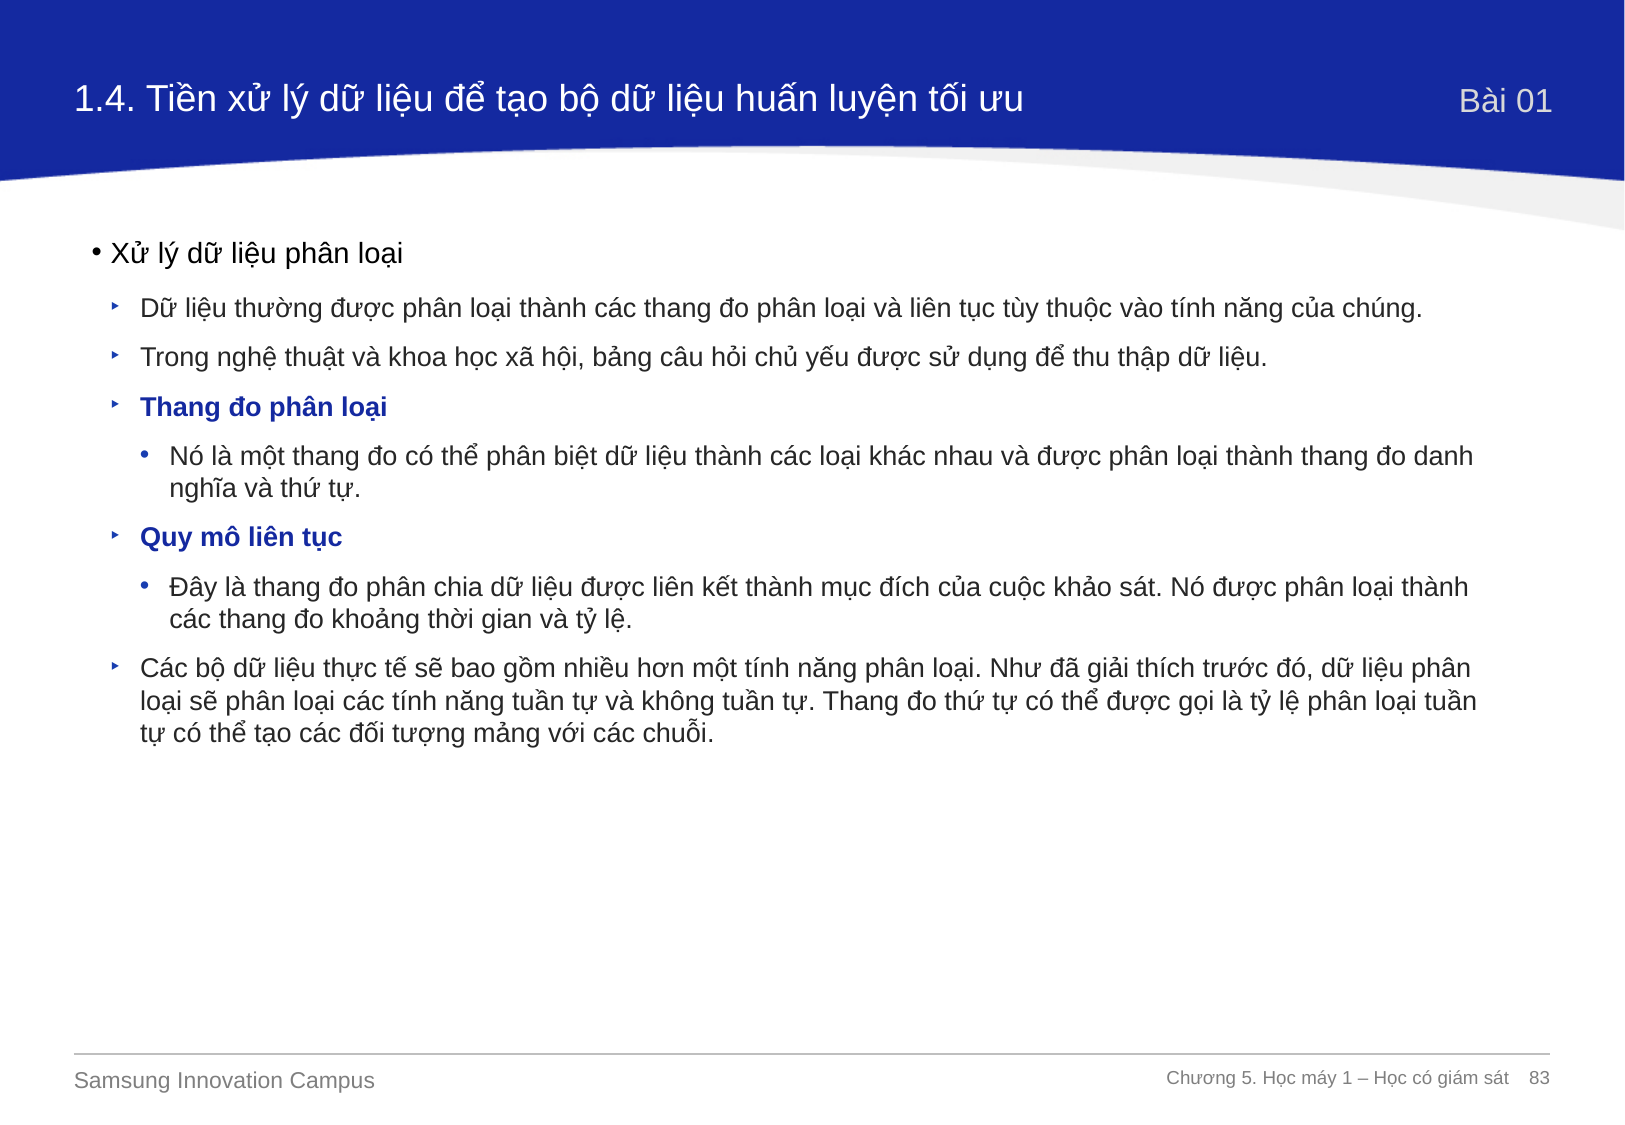

1.4. Tiền xử lý dữ liệu để tạo bộ dữ liệu huấn luyện tối ưu
Bài 01
Xử lý dữ liệu phân loại
Dữ liệu thường được phân loại thành các thang đo phân loại và liên tục tùy thuộc vào tính năng của chúng.
Trong nghệ thuật và khoa học xã hội, bảng câu hỏi chủ yếu được sử dụng để thu thập dữ liệu.
Thang đo phân loại
Nó là một thang đo có thể phân biệt dữ liệu thành các loại khác nhau và được phân loại thành thang đo danh nghĩa và thứ tự.
Quy mô liên tục
Đây là thang đo phân chia dữ liệu được liên kết thành mục đích của cuộc khảo sát. Nó được phân loại thành các thang đo khoảng thời gian và tỷ lệ.
Các bộ dữ liệu thực tế sẽ bao gồm nhiều hơn một tính năng phân loại. Như đã giải thích trước đó, dữ liệu phân loại sẽ phân loại các tính năng tuần tự và không tuần tự. Thang đo thứ tự có thể được gọi là tỷ lệ phân loại tuần tự có thể tạo các đối tượng mảng với các chuỗi.